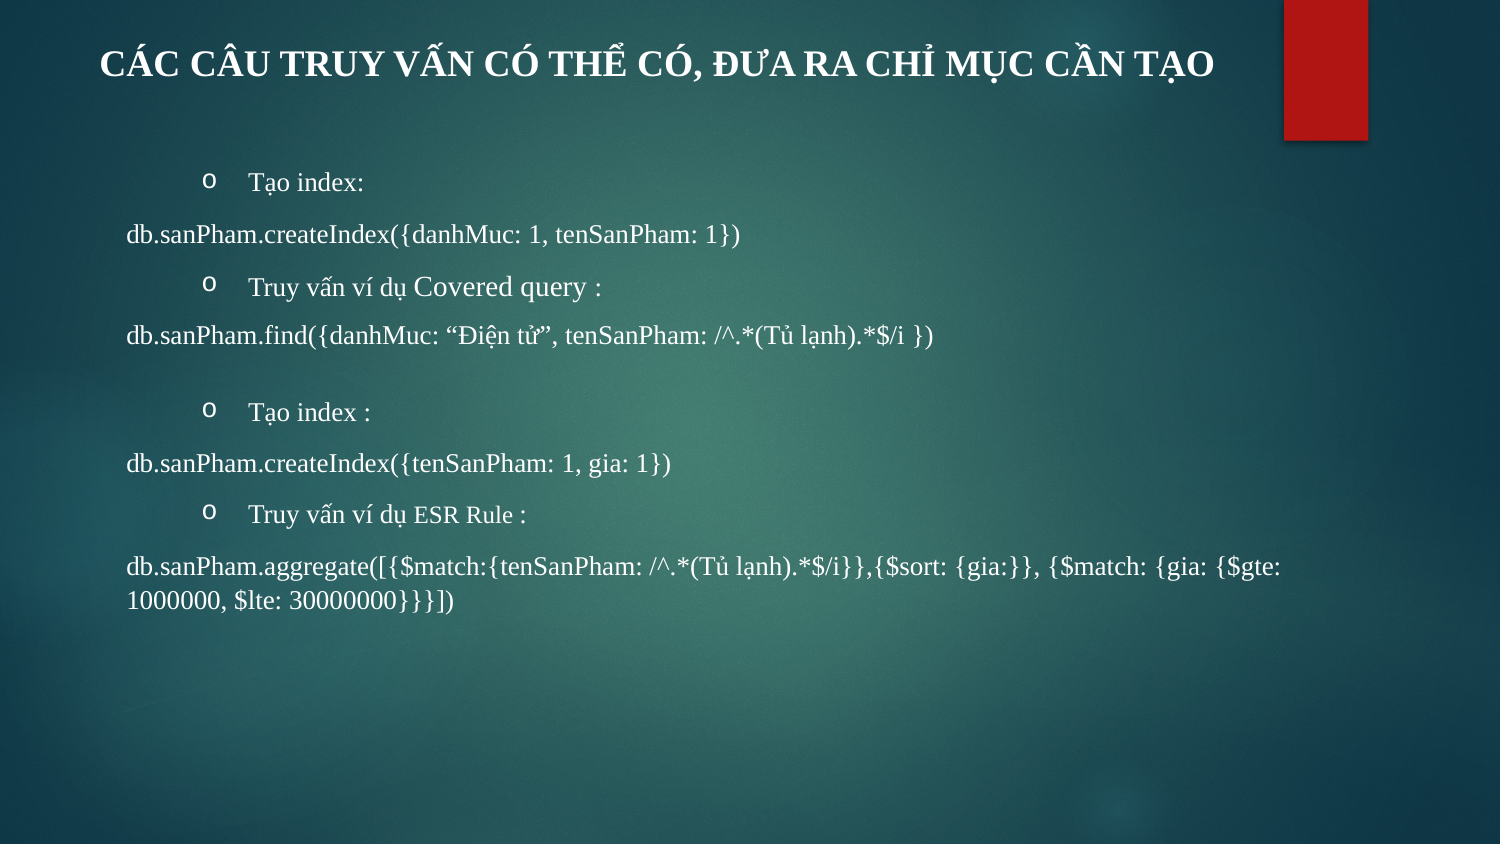

# CÁC CÂU TRUY VẤN CÓ THỂ CÓ, ĐƯA RA CHỈ MỤC CẦN TẠO
Tạo index:
db.sanPham.createIndex({danhMuc: 1, tenSanPham: 1})
Truy vấn ví dụ Covered query :
db.sanPham.find({danhMuc: “Điện tử”, tenSanPham: /^.*(Tủ lạnh).*$/i })
Tạo index :
db.sanPham.createIndex({tenSanPham: 1, gia: 1})
Truy vấn ví dụ ESR Rule :
db.sanPham.aggregate([{$match:{tenSanPham: /^.*(Tủ lạnh).*$/i}},{$sort: {gia:}}, {$match: {gia: {$gte: 1000000, $lte: 30000000}}}])